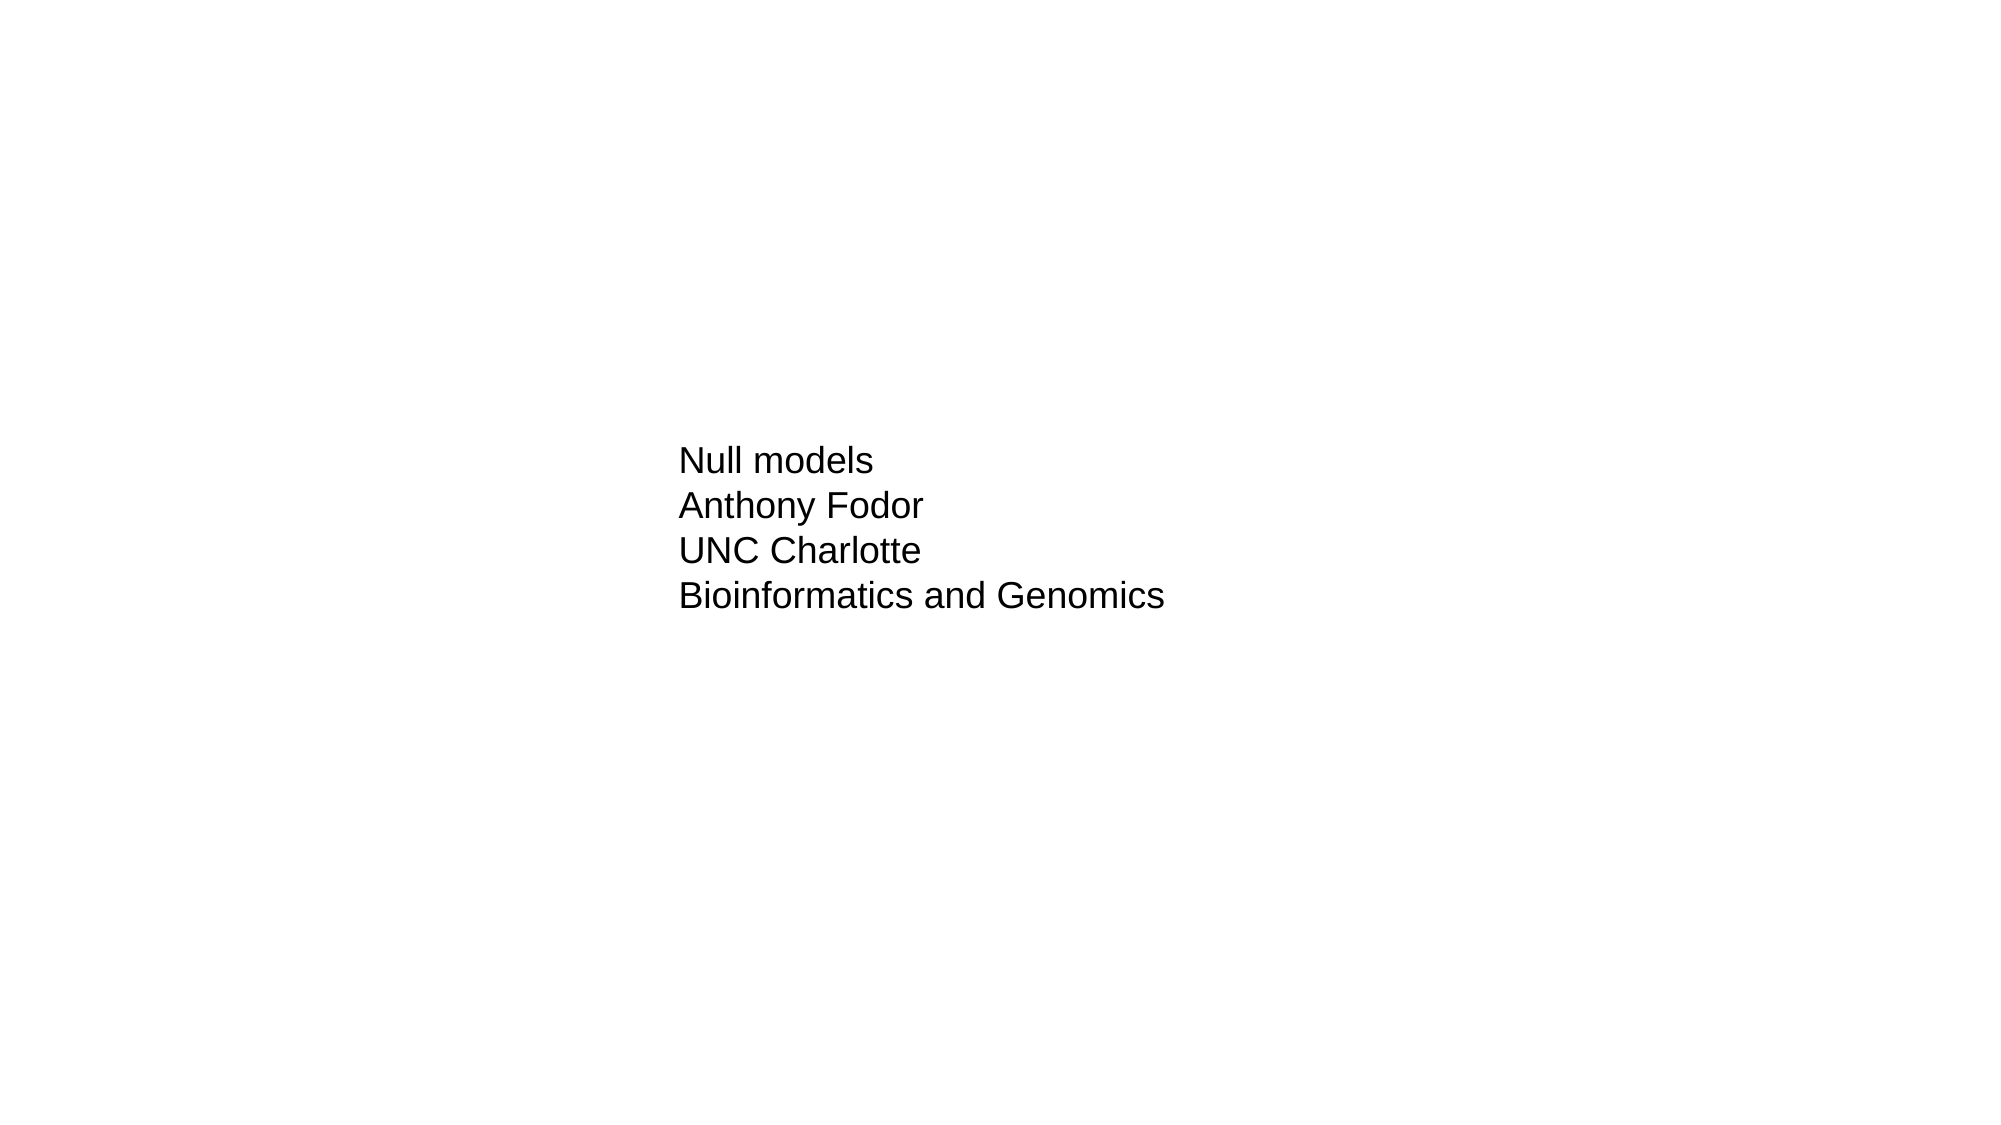

Null models
Anthony Fodor
UNC Charlotte
Bioinformatics and Genomics